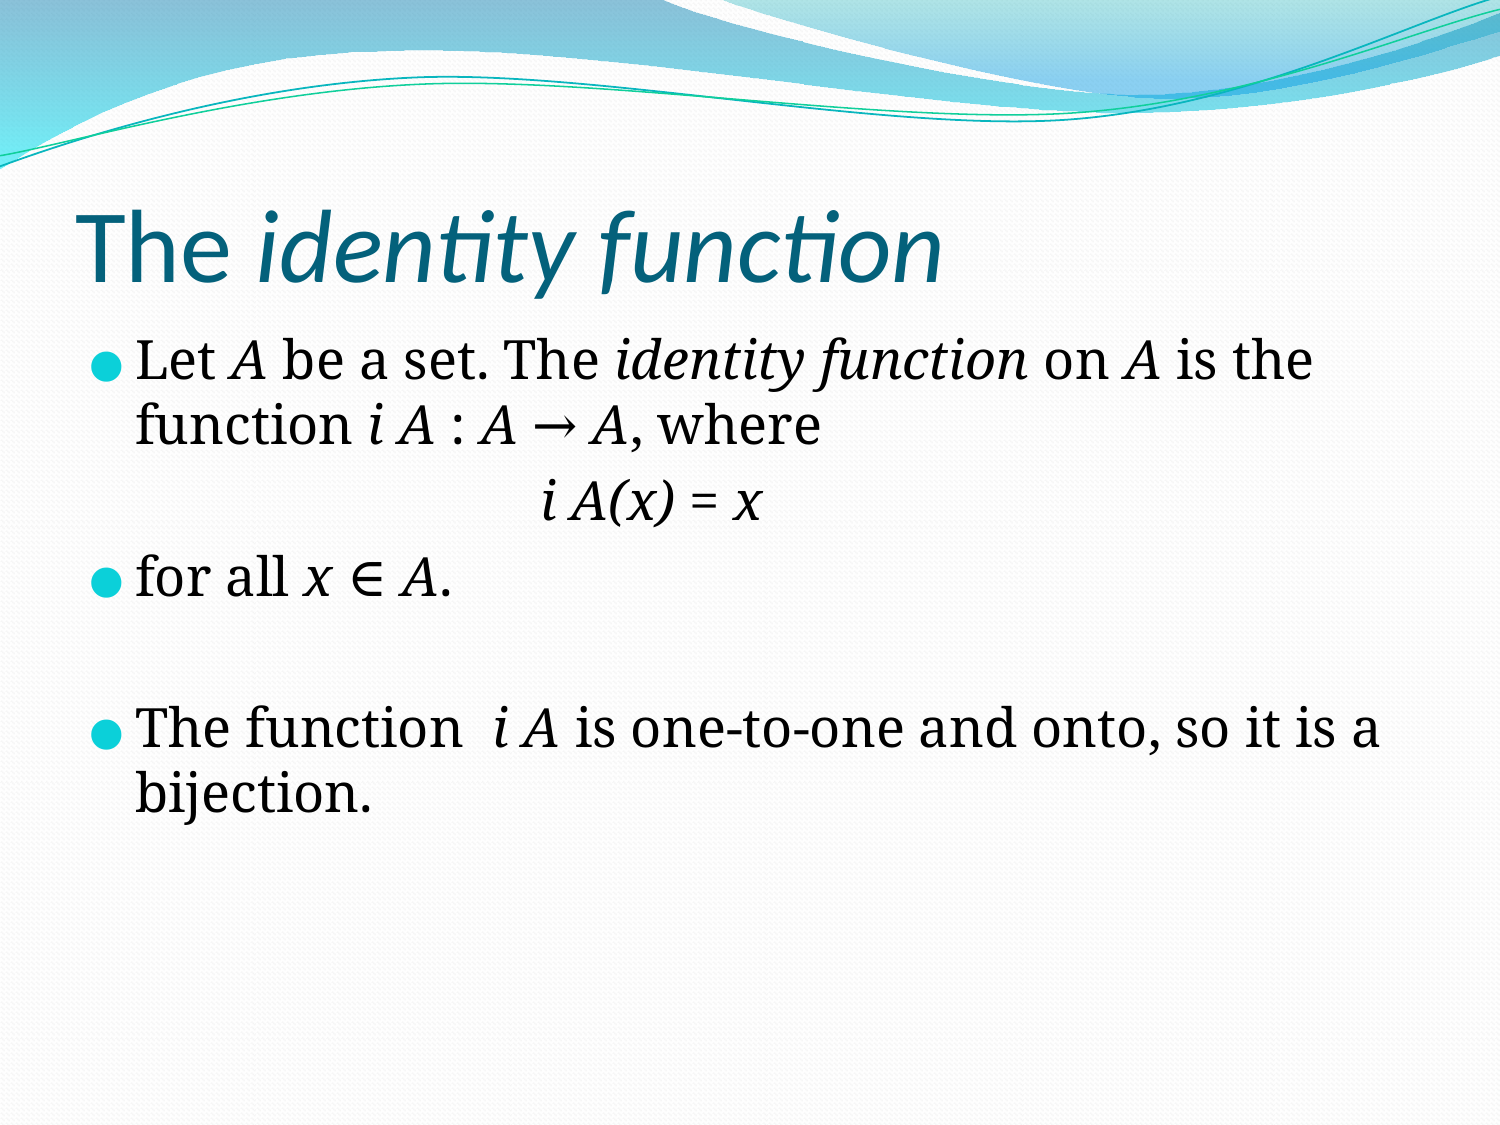

# The identity function
Let A be a set. The identity function on A is the function i A : A → A, where
			i A(x) = x
for all x ∈ A.

The function  i A is one-to-one and onto, so it is a bijection.